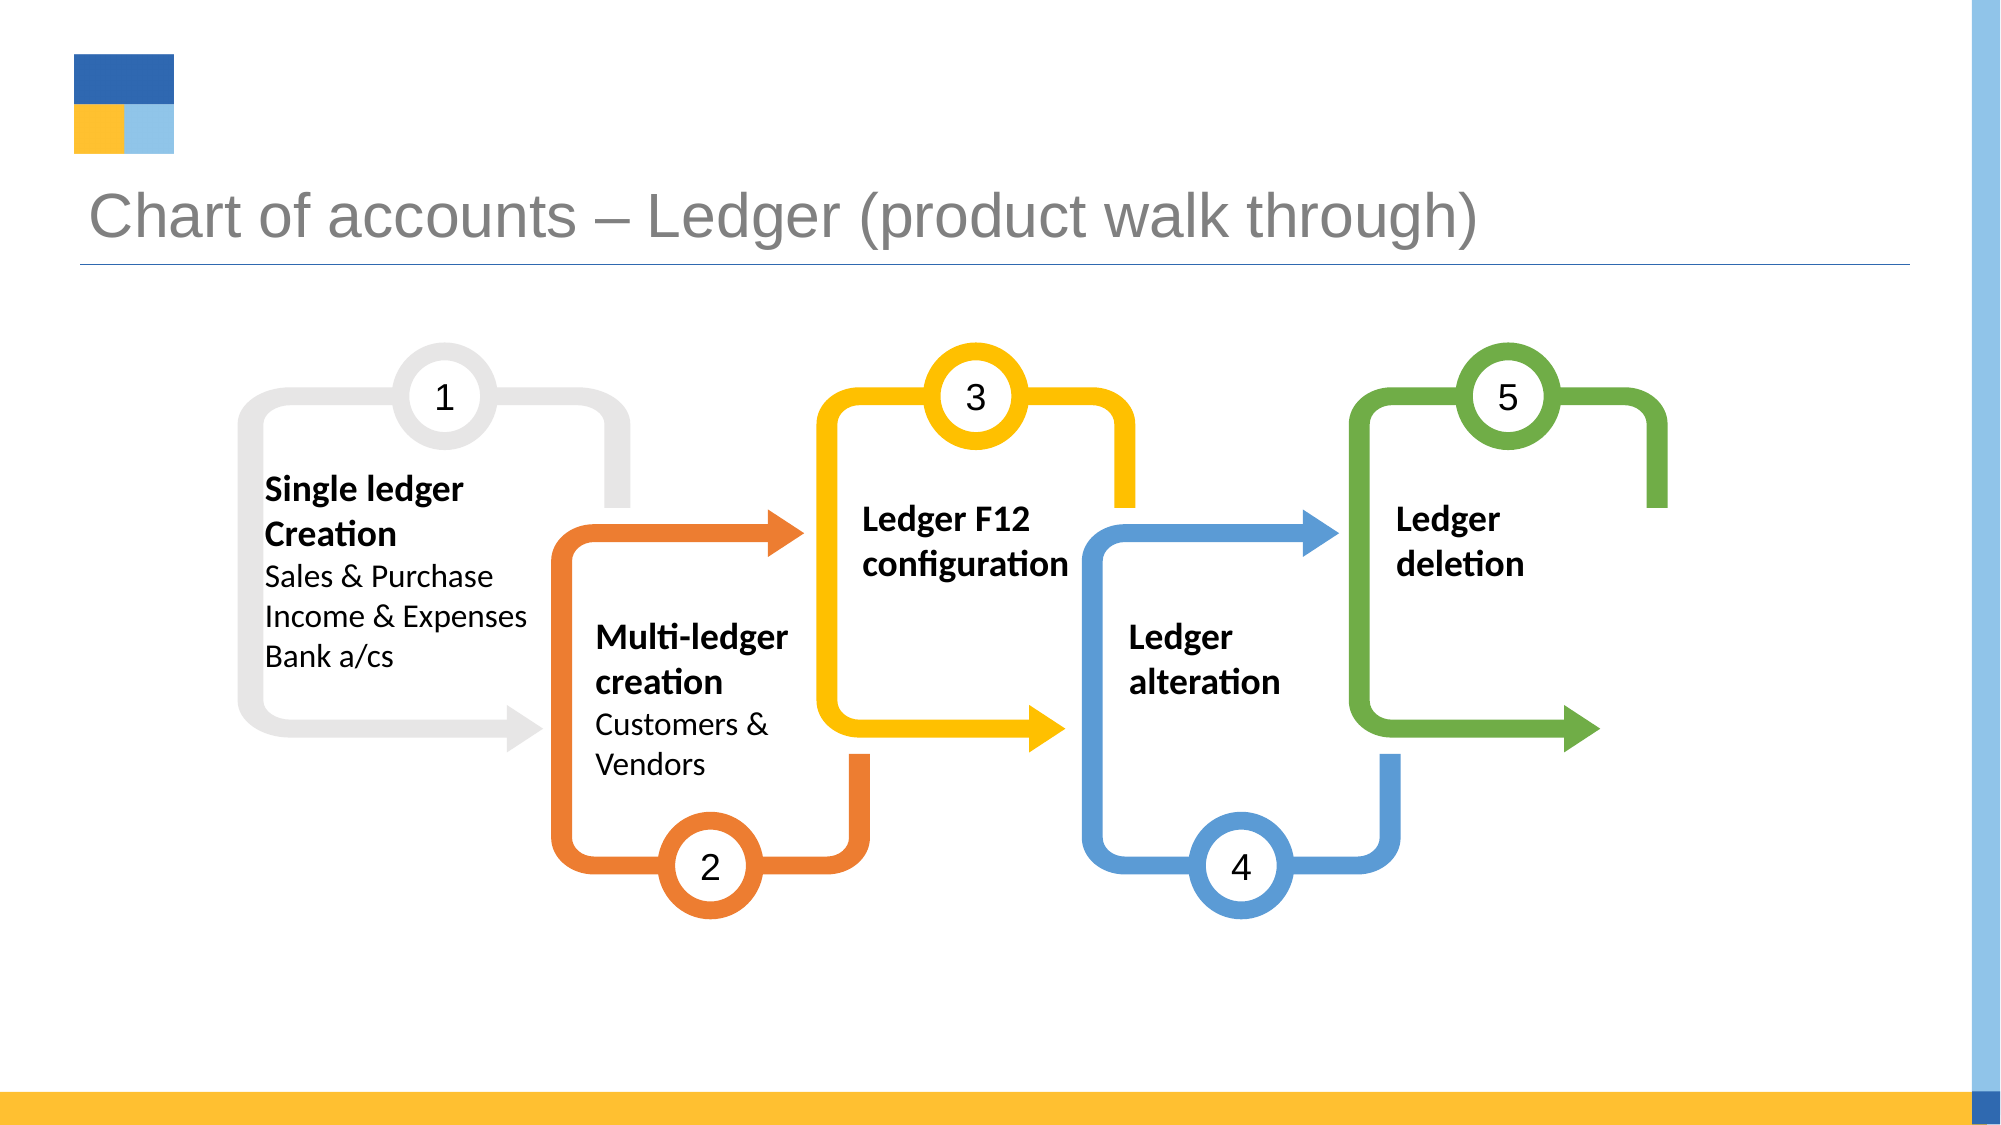

# Chart of accounts – Ledger (product walk through)

1
3
5

Single ledger Creation
Sales & Purchase
Income & Expenses
Bank a/cs
Ledger F12 configuration
Ledger deletion

Multi-ledger creation
Customers & Vendors
Ledger alteration

2

4